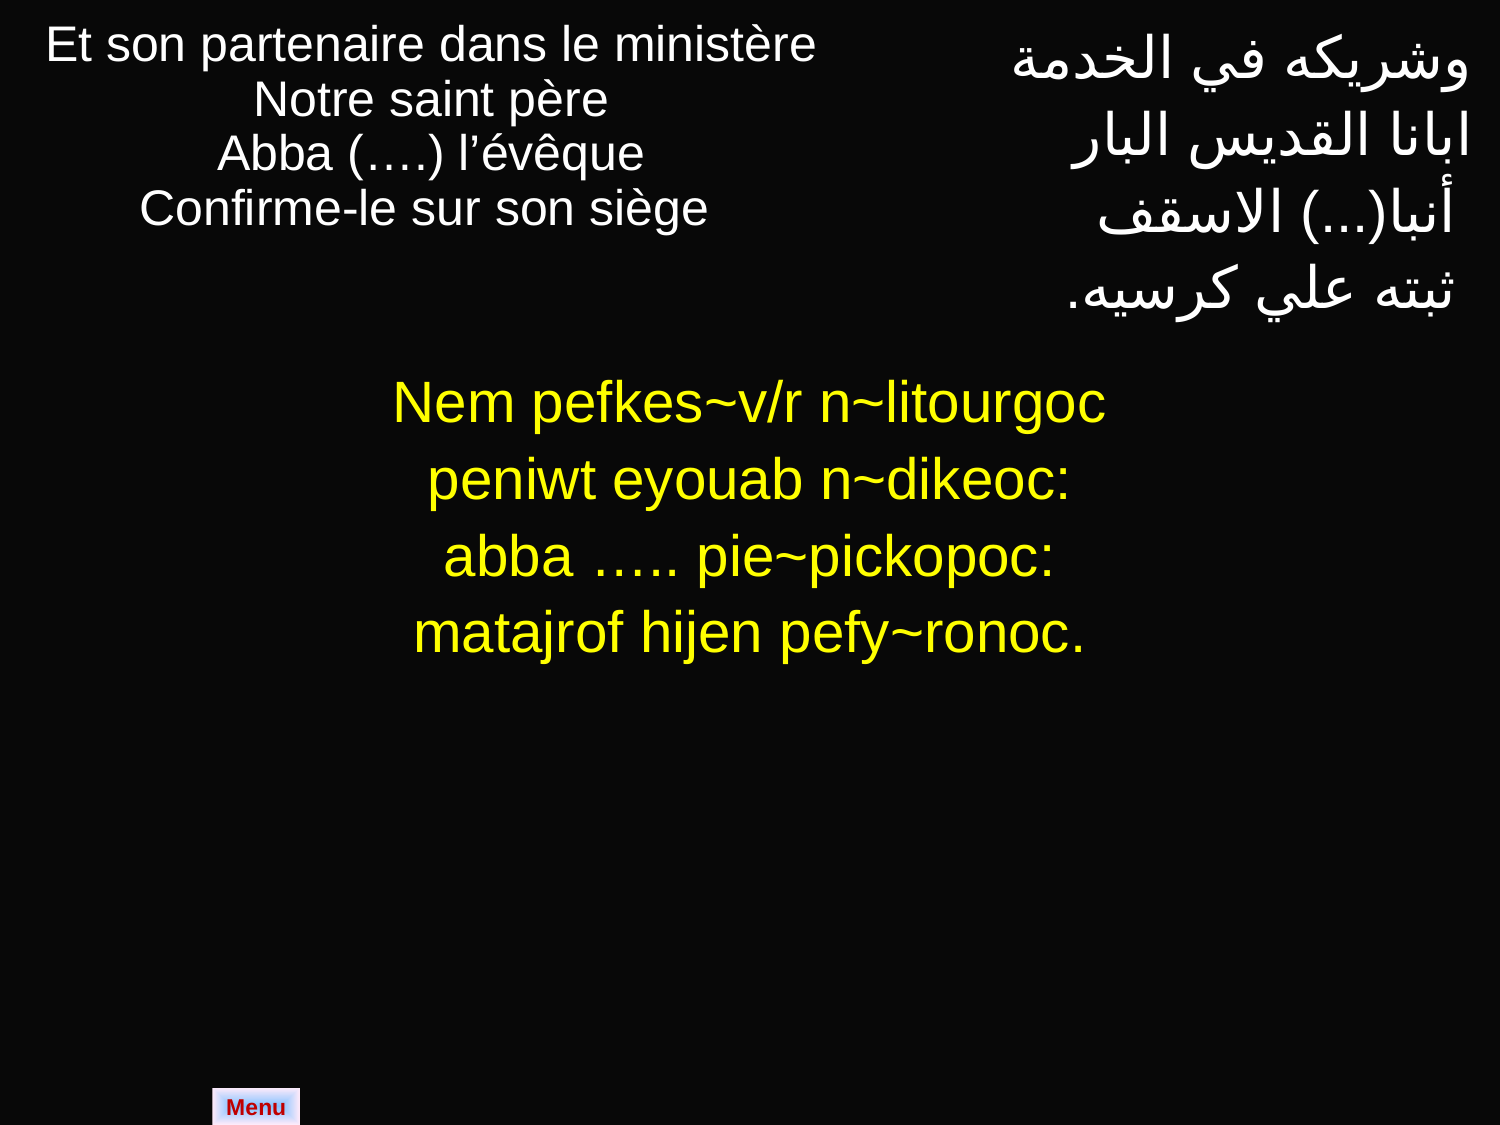

| Et son partenaire dans le ministère Notre saint père Abba (….) l’évêque Confirme-le sur son siège | وشريكه في الخدمة ابانا القديس البار أنبا(...) الاسقف ثبته علي كرسيه. |
| --- | --- |
| Nem pefkes~v/r n~litourgoc peniwt eyouab n~dikeoc: abba ….. pie~pickopoc: matajrof hijen pefy~ronoc. |  |
Menu